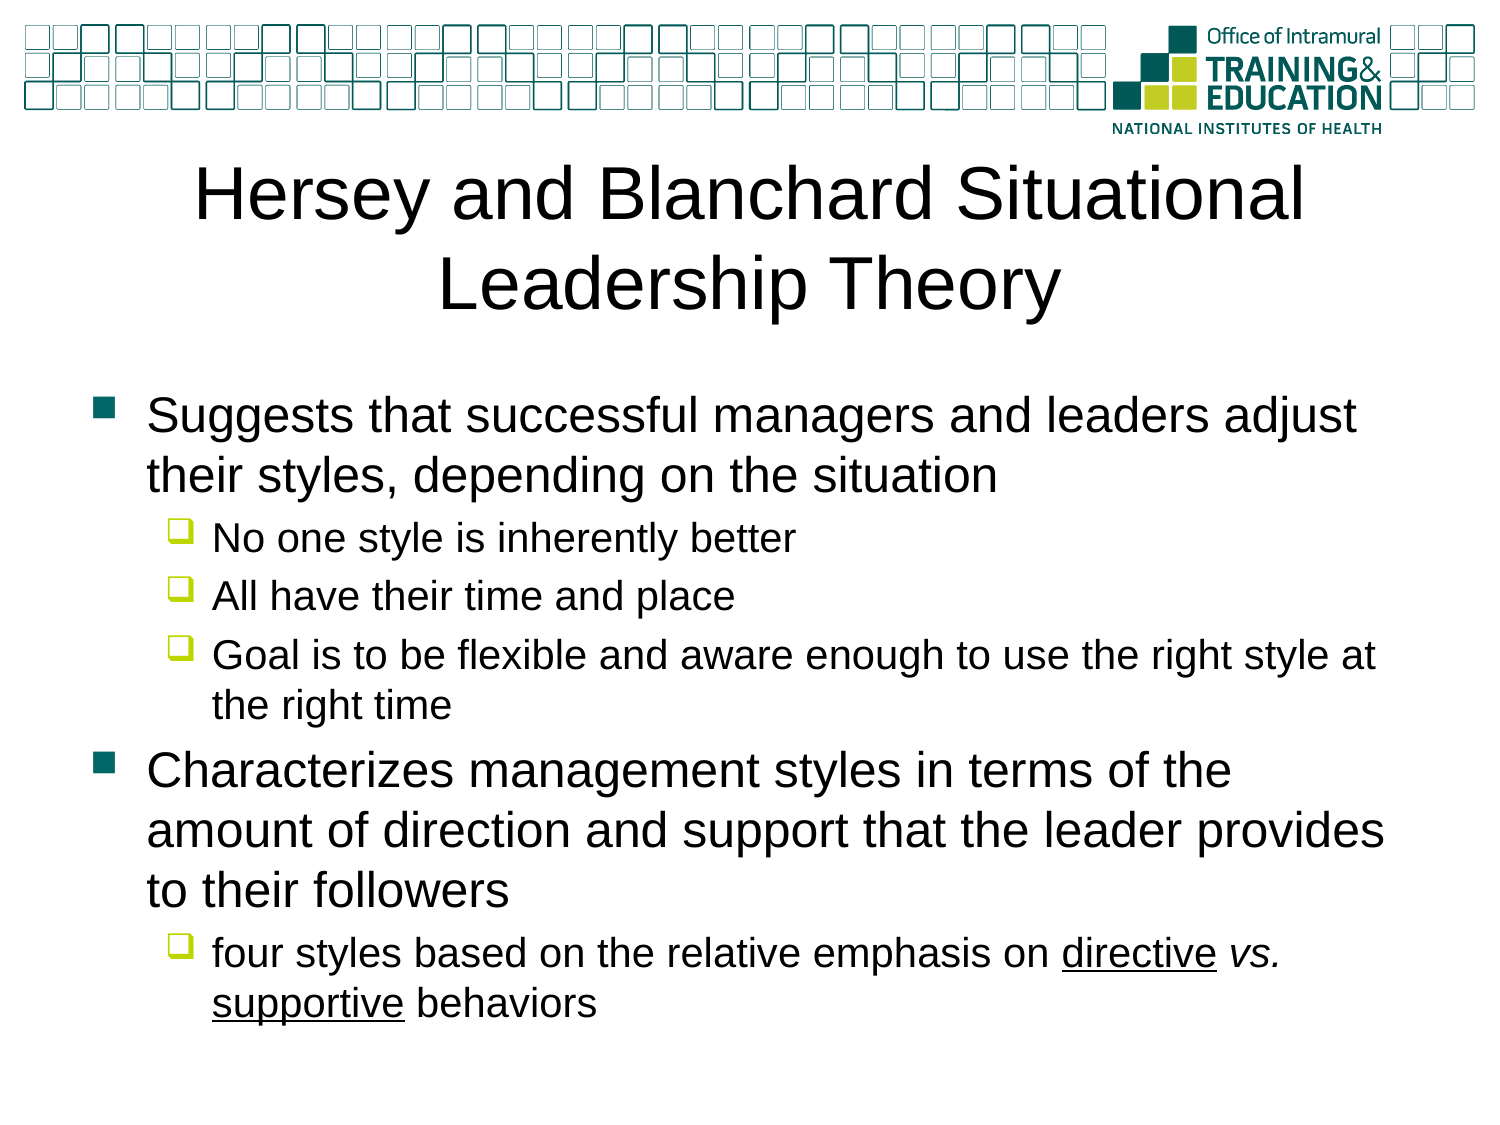

# Hersey and Blanchard Situational Leadership Theory
Suggests that successful managers and leaders adjust their styles, depending on the situation
No one style is inherently better
All have their time and place
Goal is to be flexible and aware enough to use the right style at the right time
Characterizes management styles in terms of the amount of direction and support that the leader provides to their followers
four styles based on the relative emphasis on directive vs. supportive behaviors